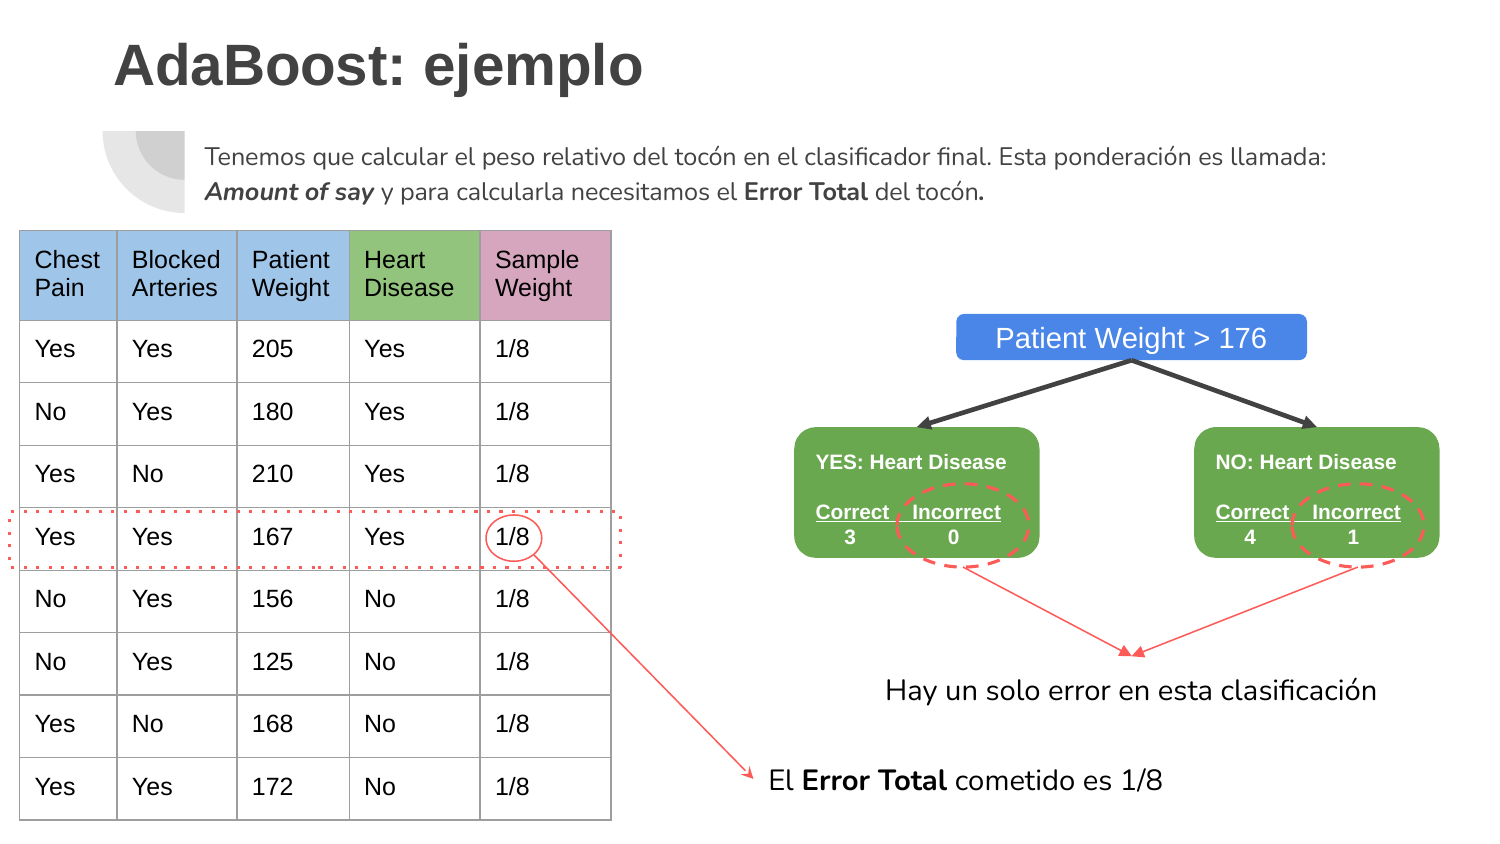

# AdaBoost: ejemplo
Tenemos que calcular el peso relativo del tocón en el clasificador final. Esta ponderación es llamada: Amount of say y para calcularla necesitamos el Error Total del tocón.
| Chest Pain | Blocked Arteries | Patient Weight | Heart Disease | Sample Weight |
| --- | --- | --- | --- | --- |
| Yes | Yes | 205 | Yes | 1/8 |
| No | Yes | 180 | Yes | 1/8 |
| Yes | No | 210 | Yes | 1/8 |
| Yes | Yes | 167 | Yes | 1/8 |
| No | Yes | 156 | No | 1/8 |
| No | Yes | 125 | No | 1/8 |
| Yes | No | 168 | No | 1/8 |
| Yes | Yes | 172 | No | 1/8 |
Patient Weight > 176
YES: Heart Disease

Correct    Incorrect
     3                0
NO: Heart Disease

Correct    Incorrect
     4                1

Hay un solo error en esta clasificación
El Error Total cometido es 1/8